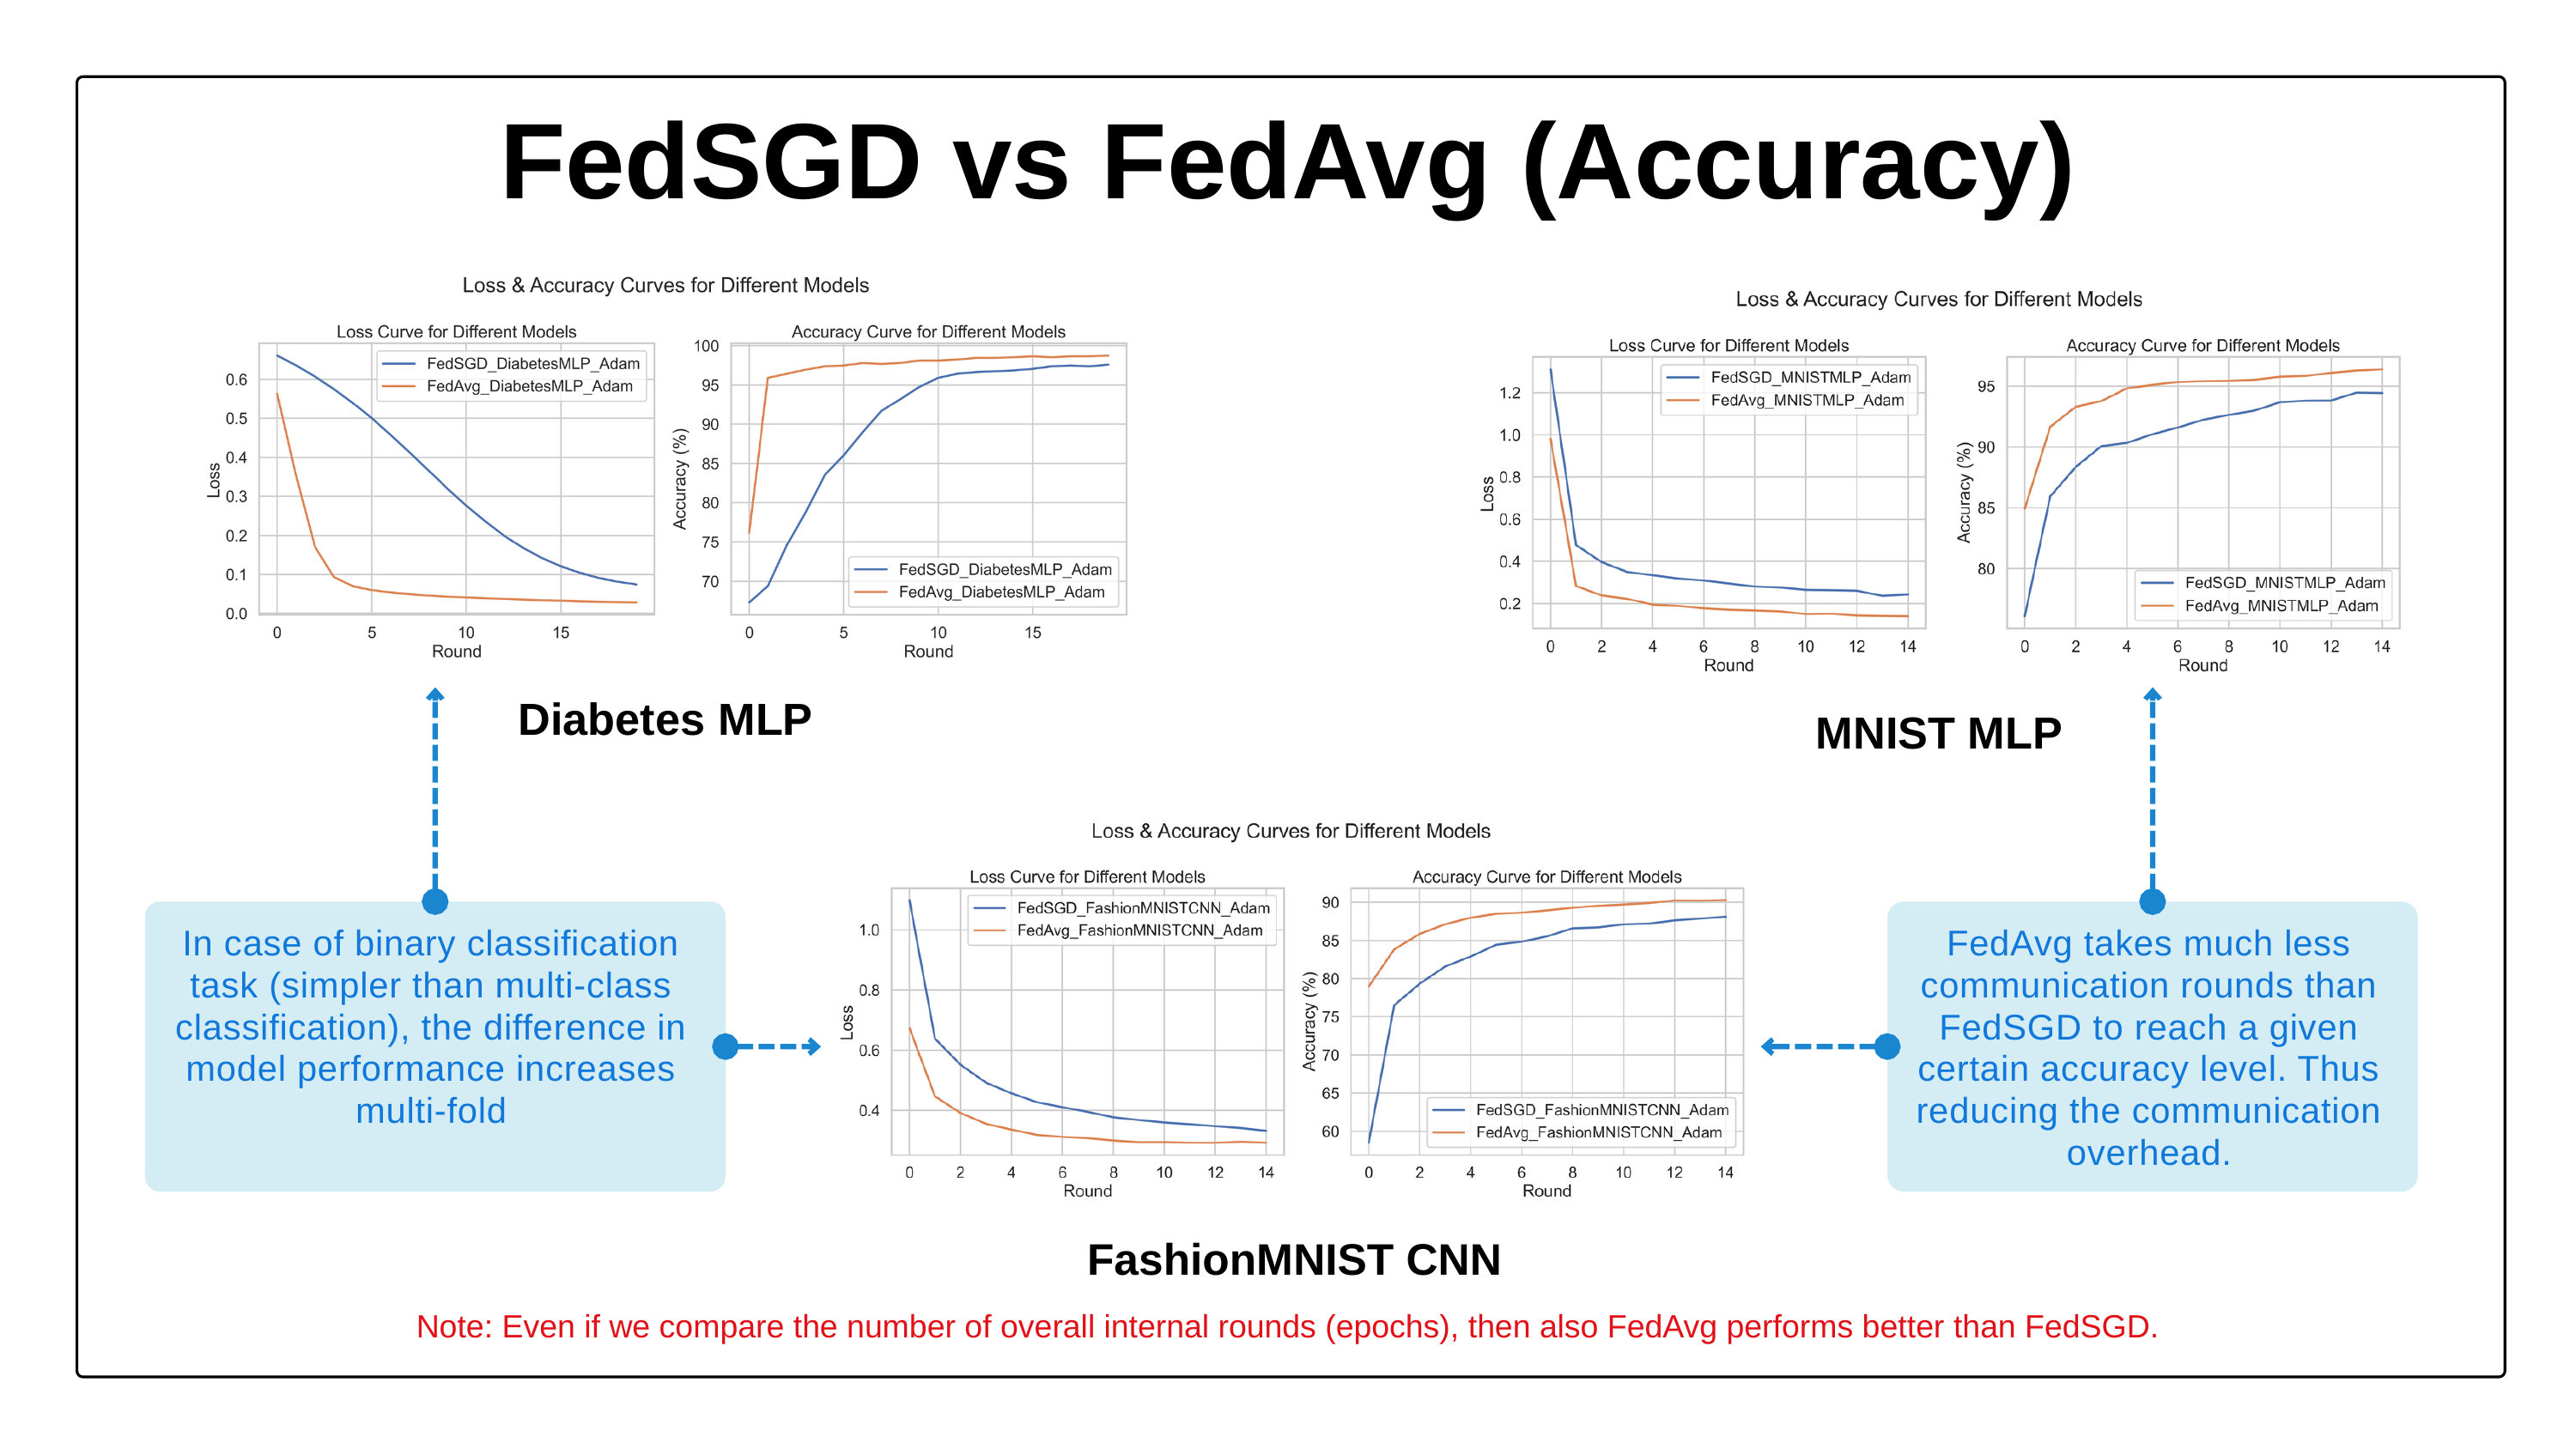

FedSGD vs FedAvg (Accuracy)

Diabetes MLP

MNIST MLP

FashionMNIST CNN

In case of binary classification task (simpler than multi-class classification), the difference in model performance increases multi-fold

FedAvg takes much less communication rounds than FedSGD to reach a given certain accuracy level. Thus reducing the communication overhead.

Note: Even if we compare the number of overall internal rounds (epochs), then also FedAvg performs better than FedSGD.